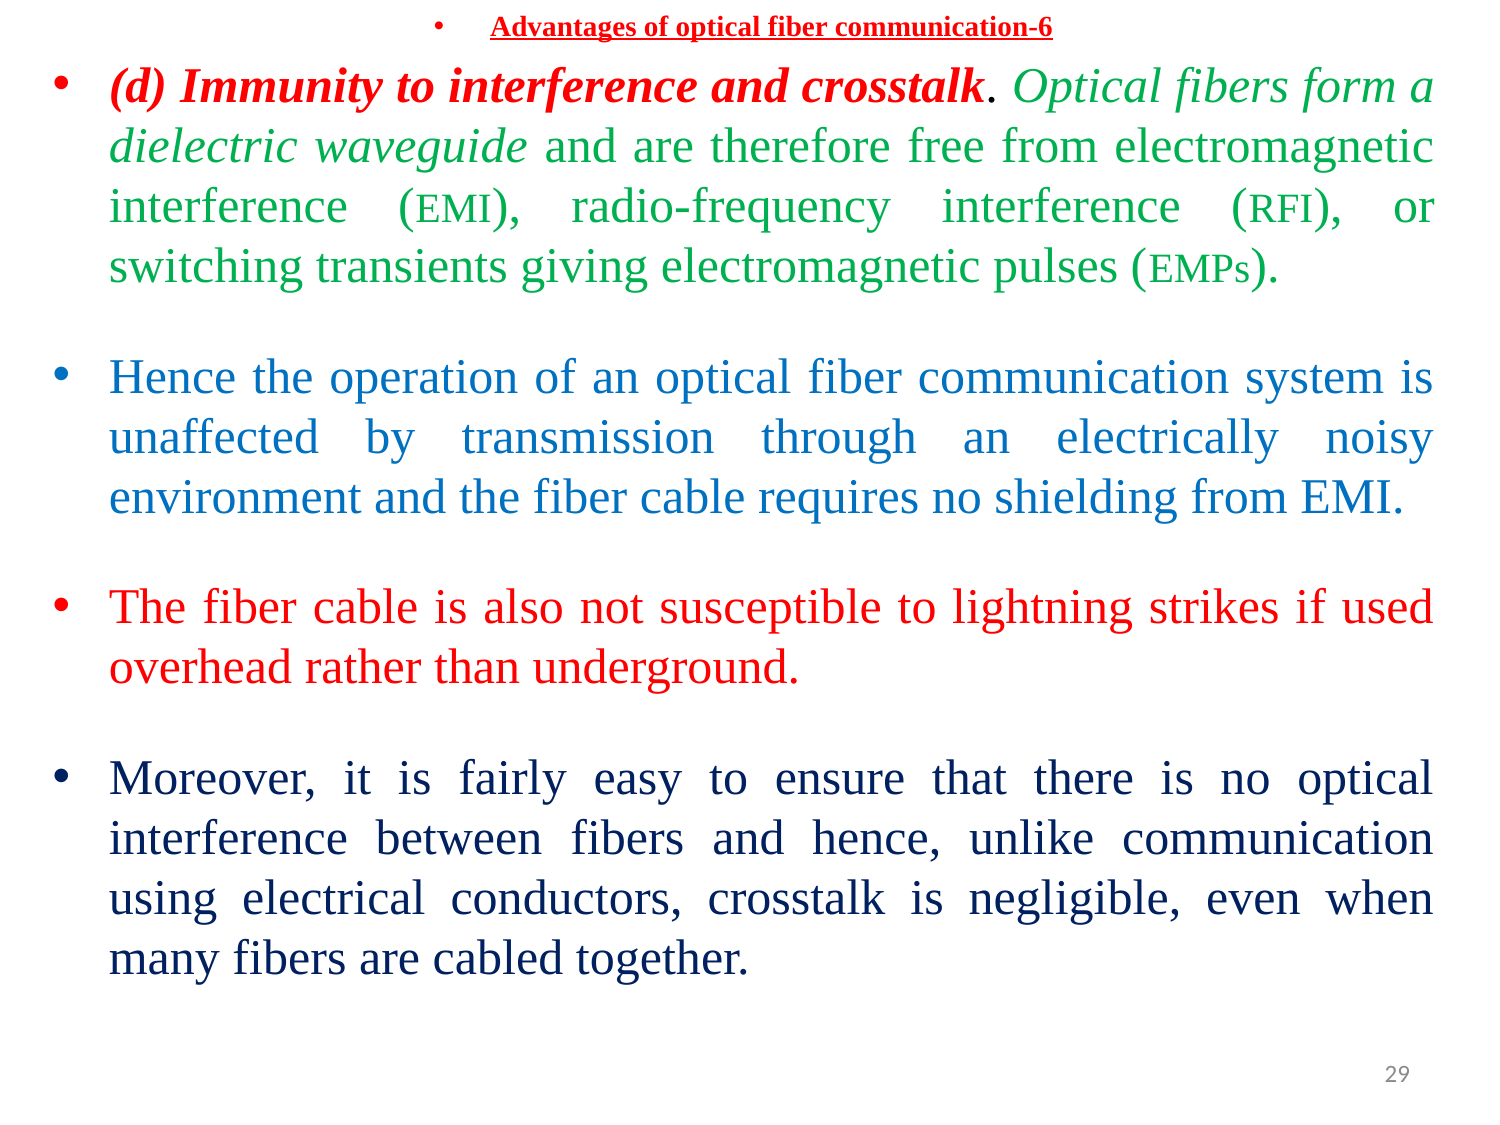

Advantages of optical fiber communication-6
(d) Immunity to interference and crosstalk. Optical fibers form a dielectric waveguide and are therefore free from electromagnetic interference (EMI), radio-frequency interference (RFI), or switching transients giving electromagnetic pulses (EMPs).

Hence the operation of an optical fiber communication system is unaffected by transmission through an electrically noisy environment and the fiber cable requires no shielding from EMI.

The fiber cable is also not susceptible to lightning strikes if used overhead rather than underground.

Moreover, it is fairly easy to ensure that there is no optical interference between fibers and hence, unlike communication using electrical conductors, crosstalk is negligible, even when many fibers are cabled together.
29